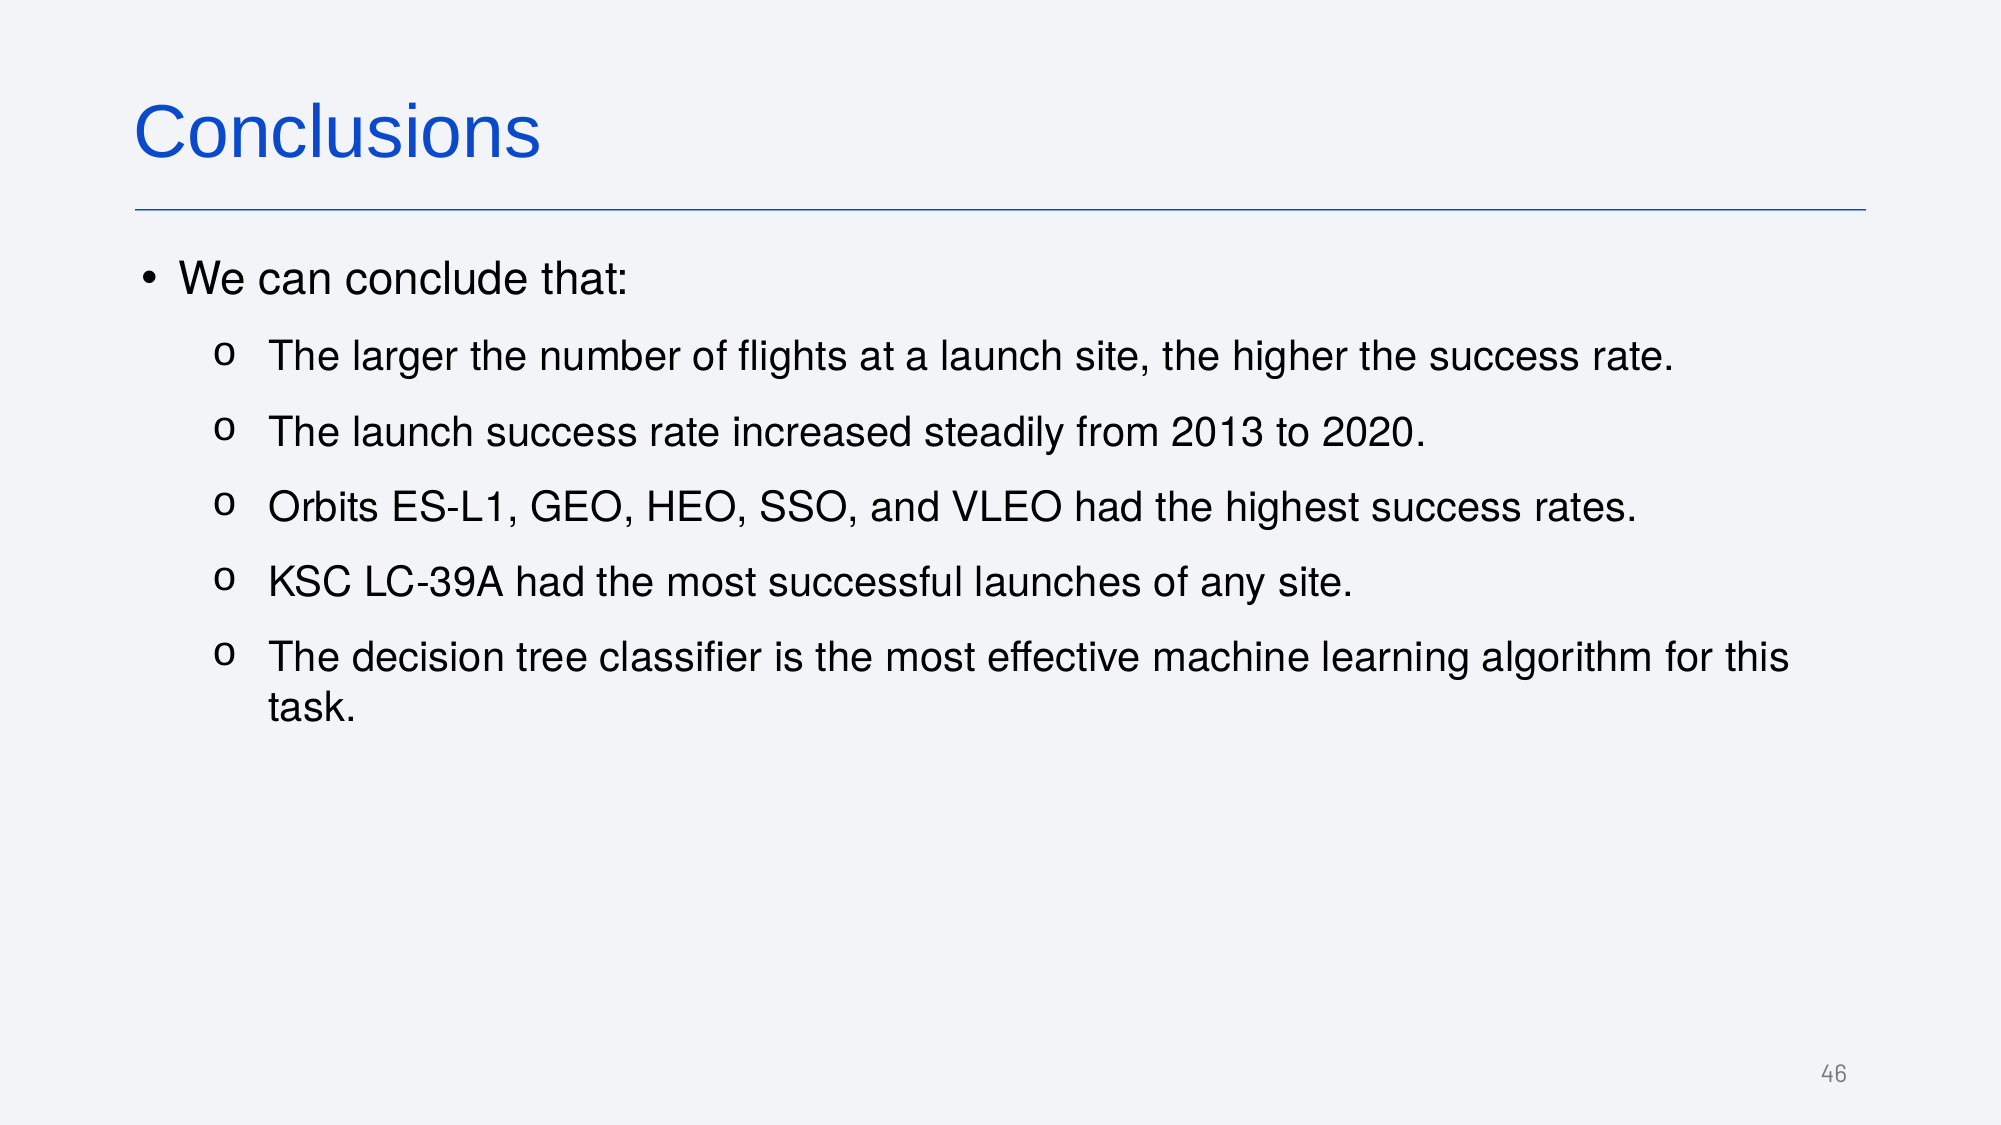

Conclusions
We can conclude that:
The larger the number of flights at a launch site, the higher the success rate.
The launch success rate increased steadily from 2013 to 2020.
Orbits ES-L1, GEO, HEO, SSO, and VLEO had the highest success rates.
KSC LC-39A had the most successful launches of any site.
The decision tree classifier is the most effective machine learning algorithm for this task.

46